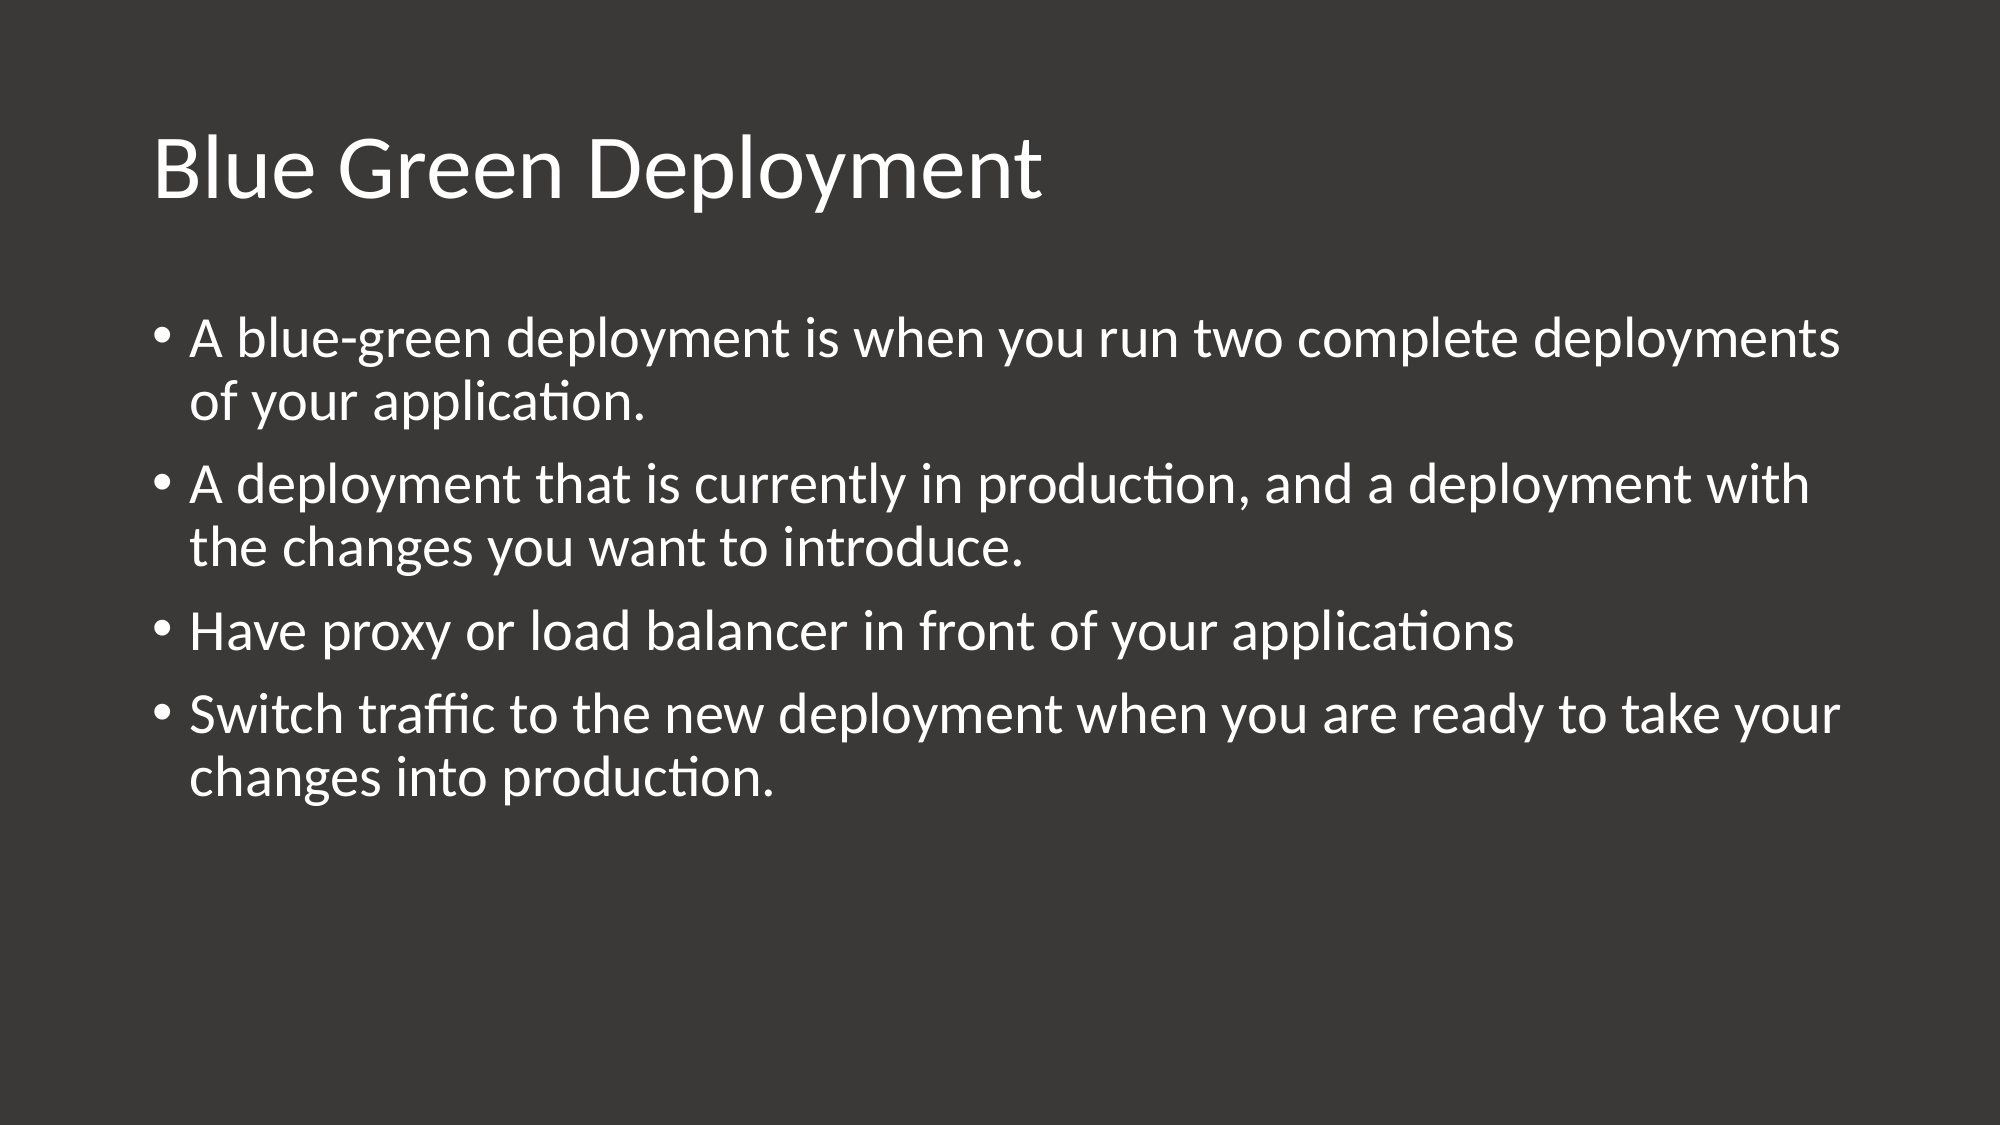

# Blue Green Deployment
A blue-green deployment is when you run two complete deployments of your application.
A deployment that is currently in production, and a deployment with the changes you want to introduce.
Have proxy or load balancer in front of your applications
Switch traffic to the new deployment when you are ready to take your changes into production.